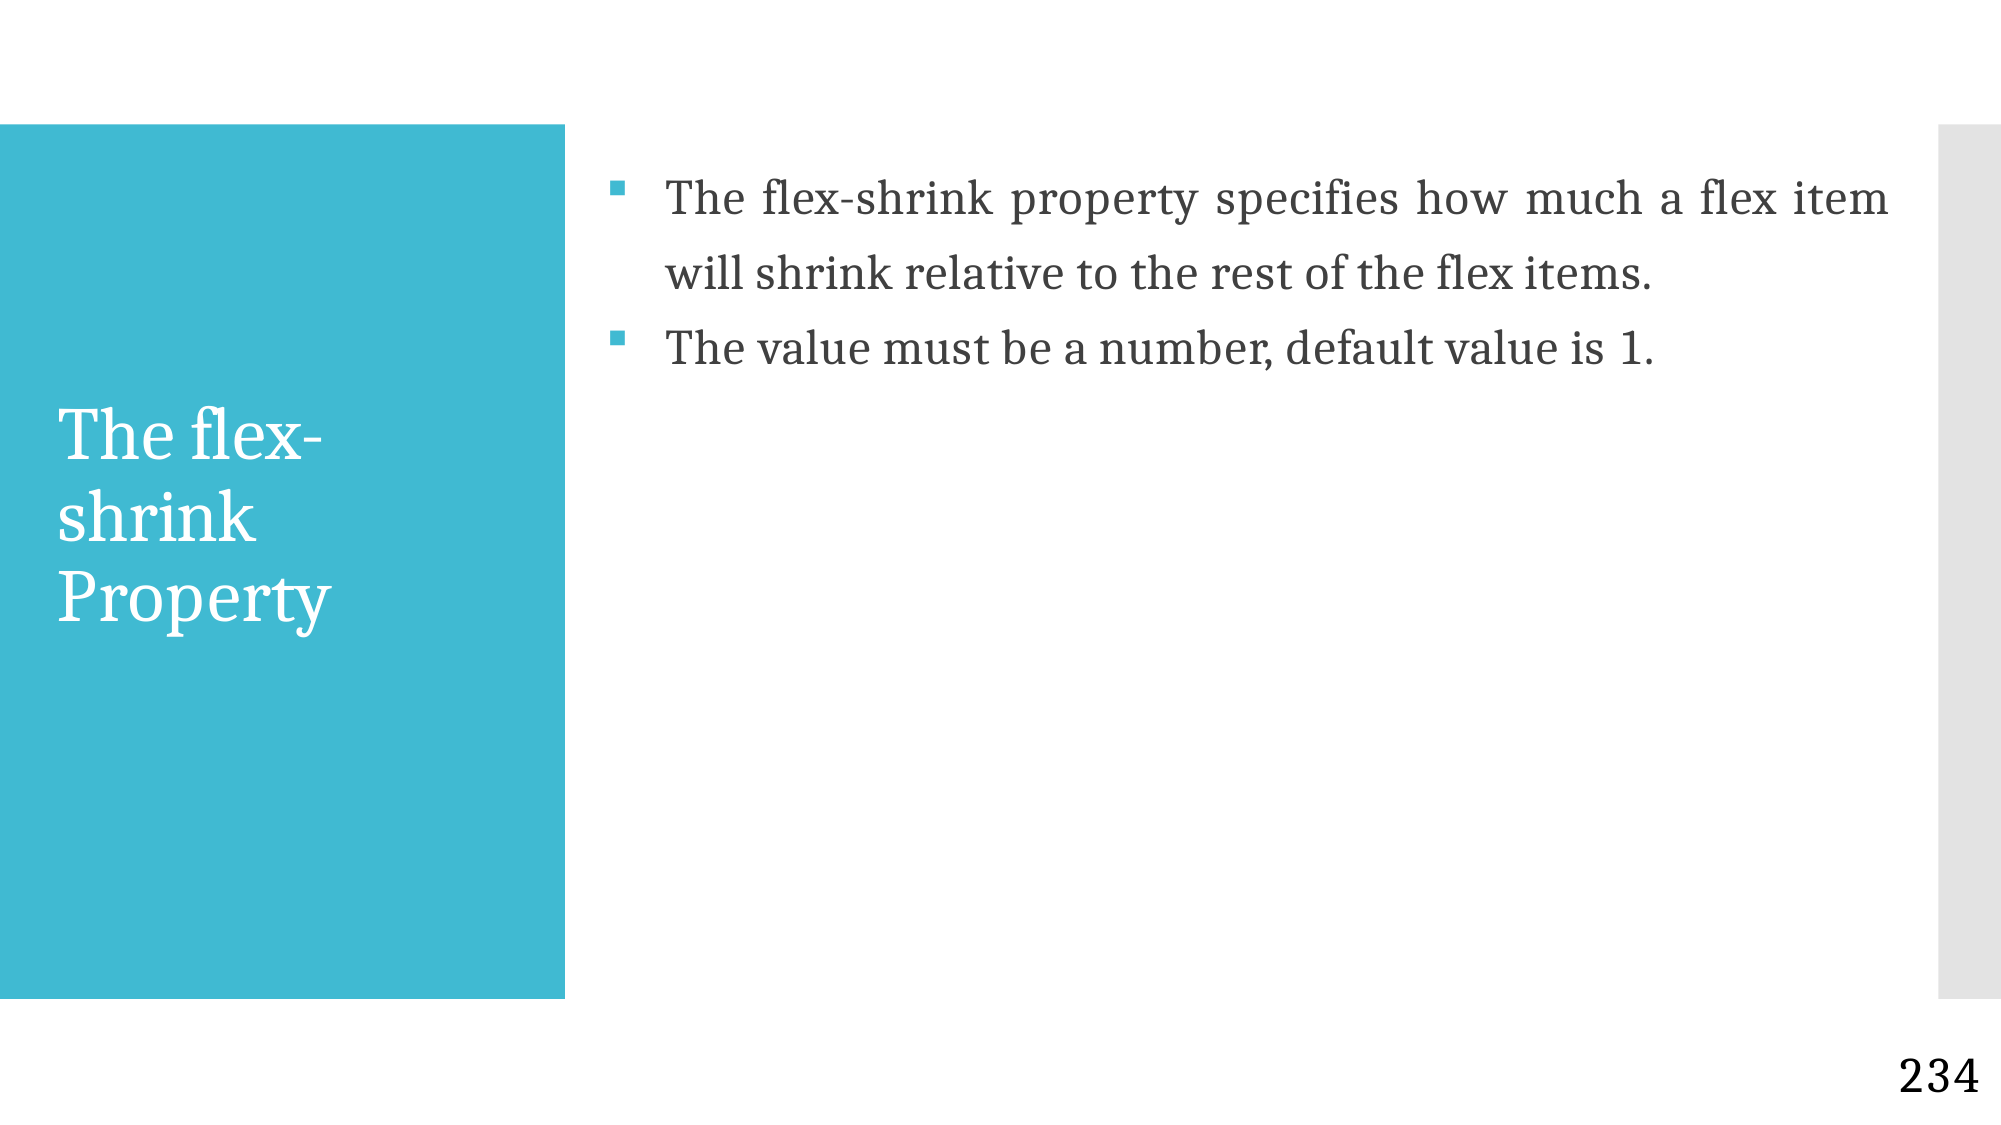

The flex-shrink property specifies how much a flex item will shrink relative to the rest of the flex items.
The value must be a number, default value is 1.
# The flex-shrink Property
234